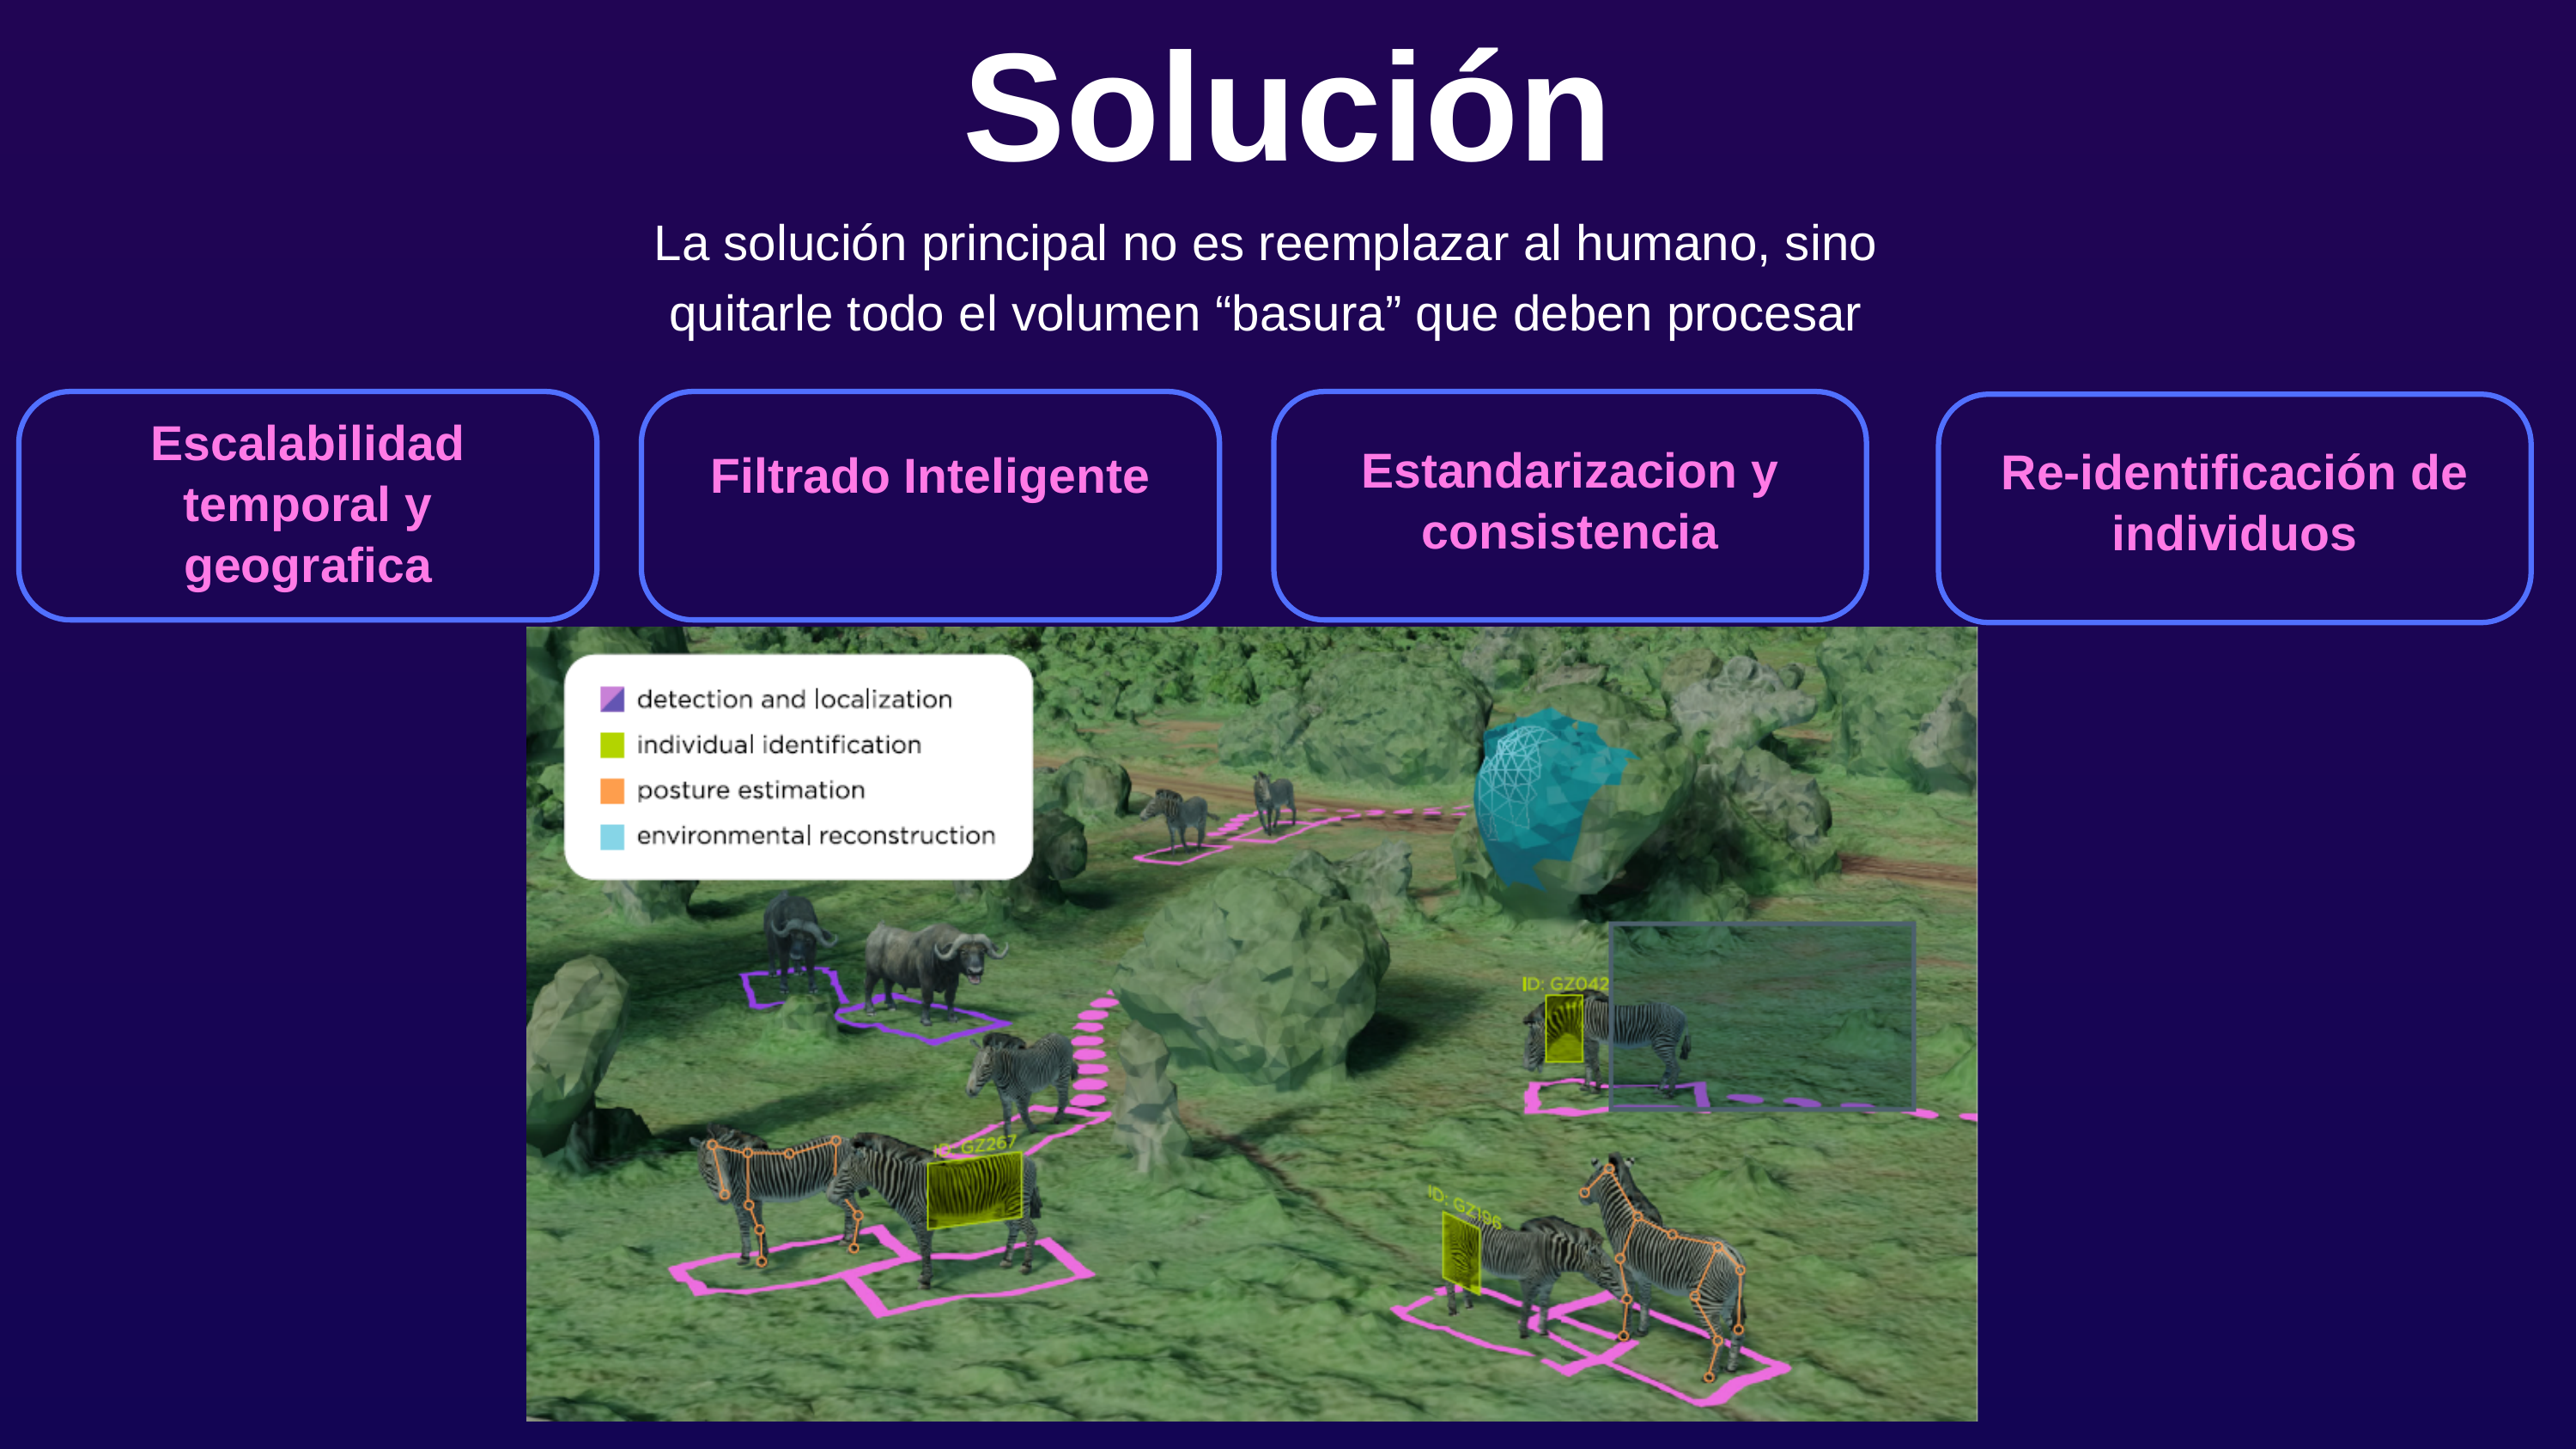

Solución
La solución principal no es reemplazar al humano, sino quitarle todo el volumen “basura” que deben procesar

Escalabilidad temporal y geografica
Estandarizacion y consistencia
Re-identificación de individuos

Filtrado Inteligente